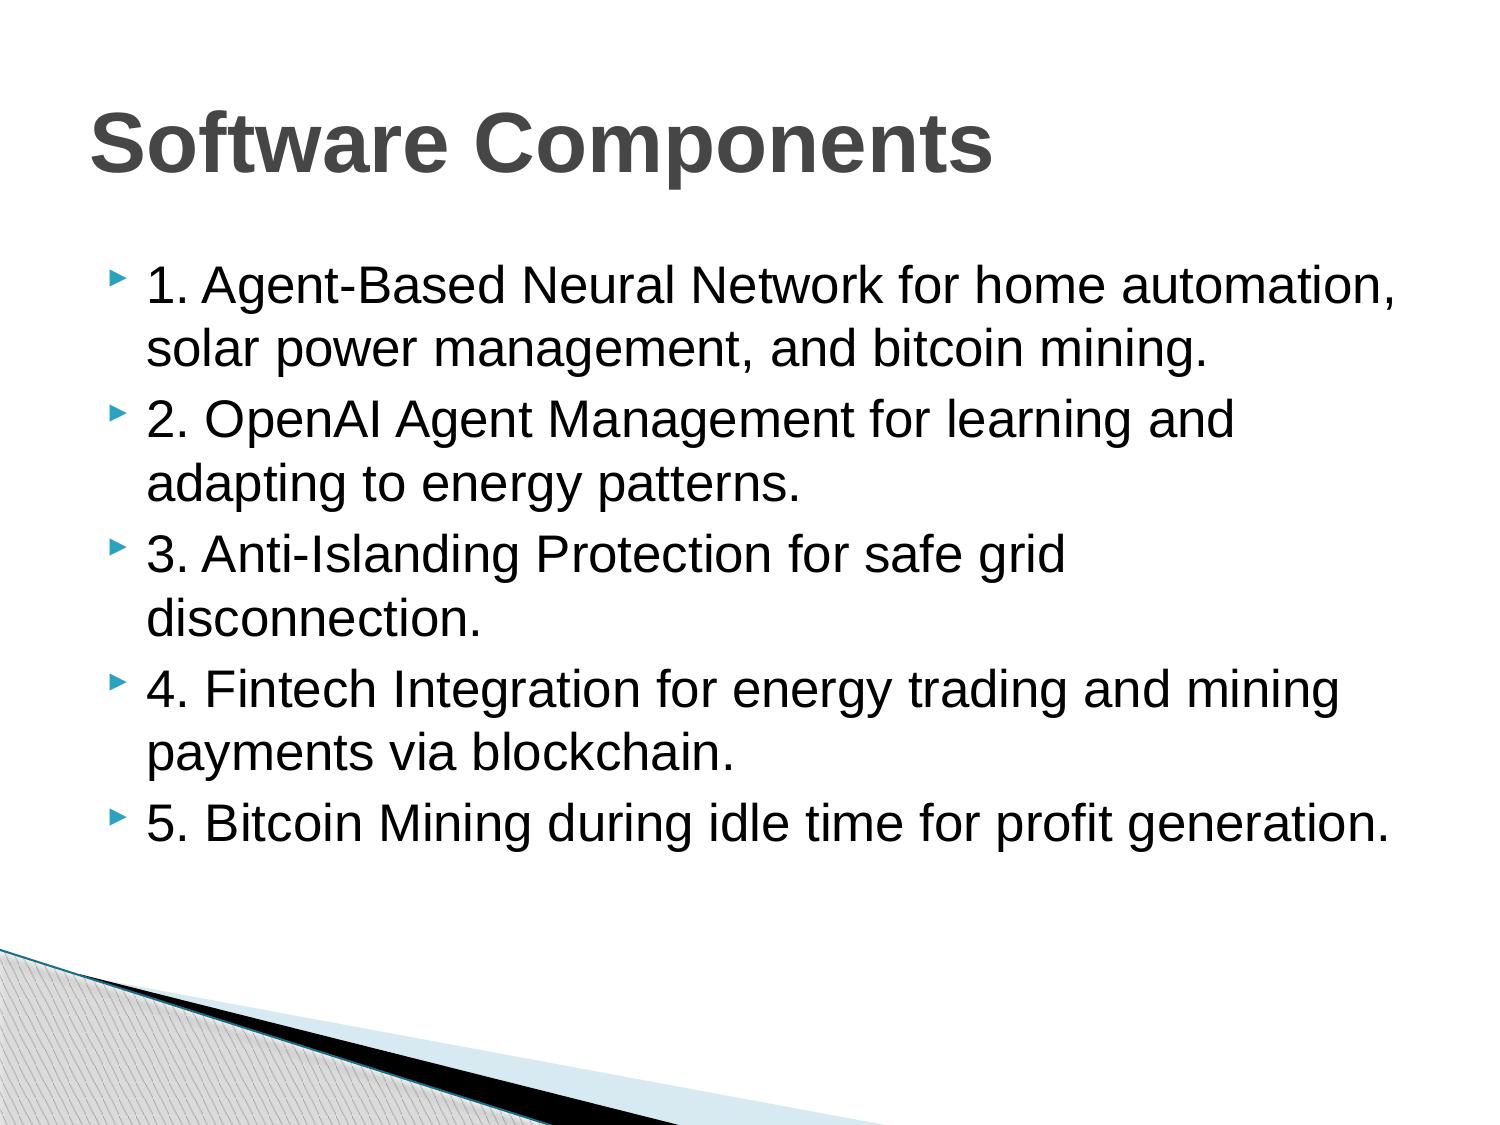

# Software Components
1. Agent-Based Neural Network for home automation, solar power management, and bitcoin mining.
2. OpenAI Agent Management for learning and adapting to energy patterns.
3. Anti-Islanding Protection for safe grid disconnection.
4. Fintech Integration for energy trading and mining payments via blockchain.
5. Bitcoin Mining during idle time for profit generation.